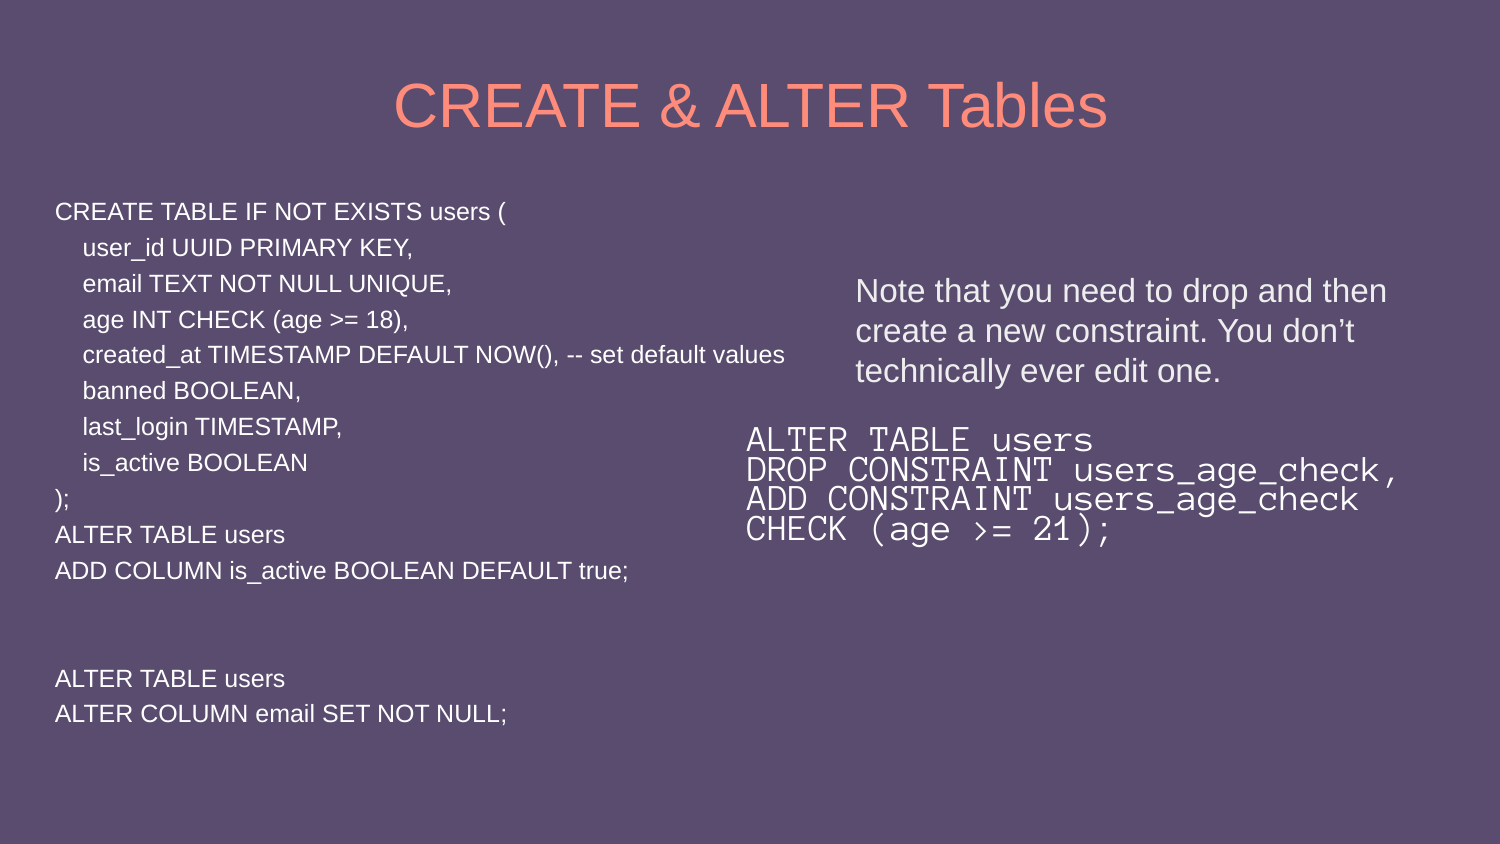

# CREATE & ALTER Tables
CREATE TABLE IF NOT EXISTS users (
    user_id UUID PRIMARY KEY,
    email TEXT NOT NULL UNIQUE,
    age INT CHECK (age >= 18),
    created_at TIMESTAMP DEFAULT NOW(), -- set default values
    banned BOOLEAN,
    last_login TIMESTAMP,
    is_active BOOLEAN
);
ALTER TABLE users
ADD COLUMN is_active BOOLEAN DEFAULT true;

ALTER TABLE users
ALTER COLUMN email SET NOT NULL;

Note that you need to drop and then create a new constraint. You don’t technically ever edit one.
ALTER TABLE users
DROP CONSTRAINT users_age_check,
ADD CONSTRAINT users_age_check CHECK (age >= 21);